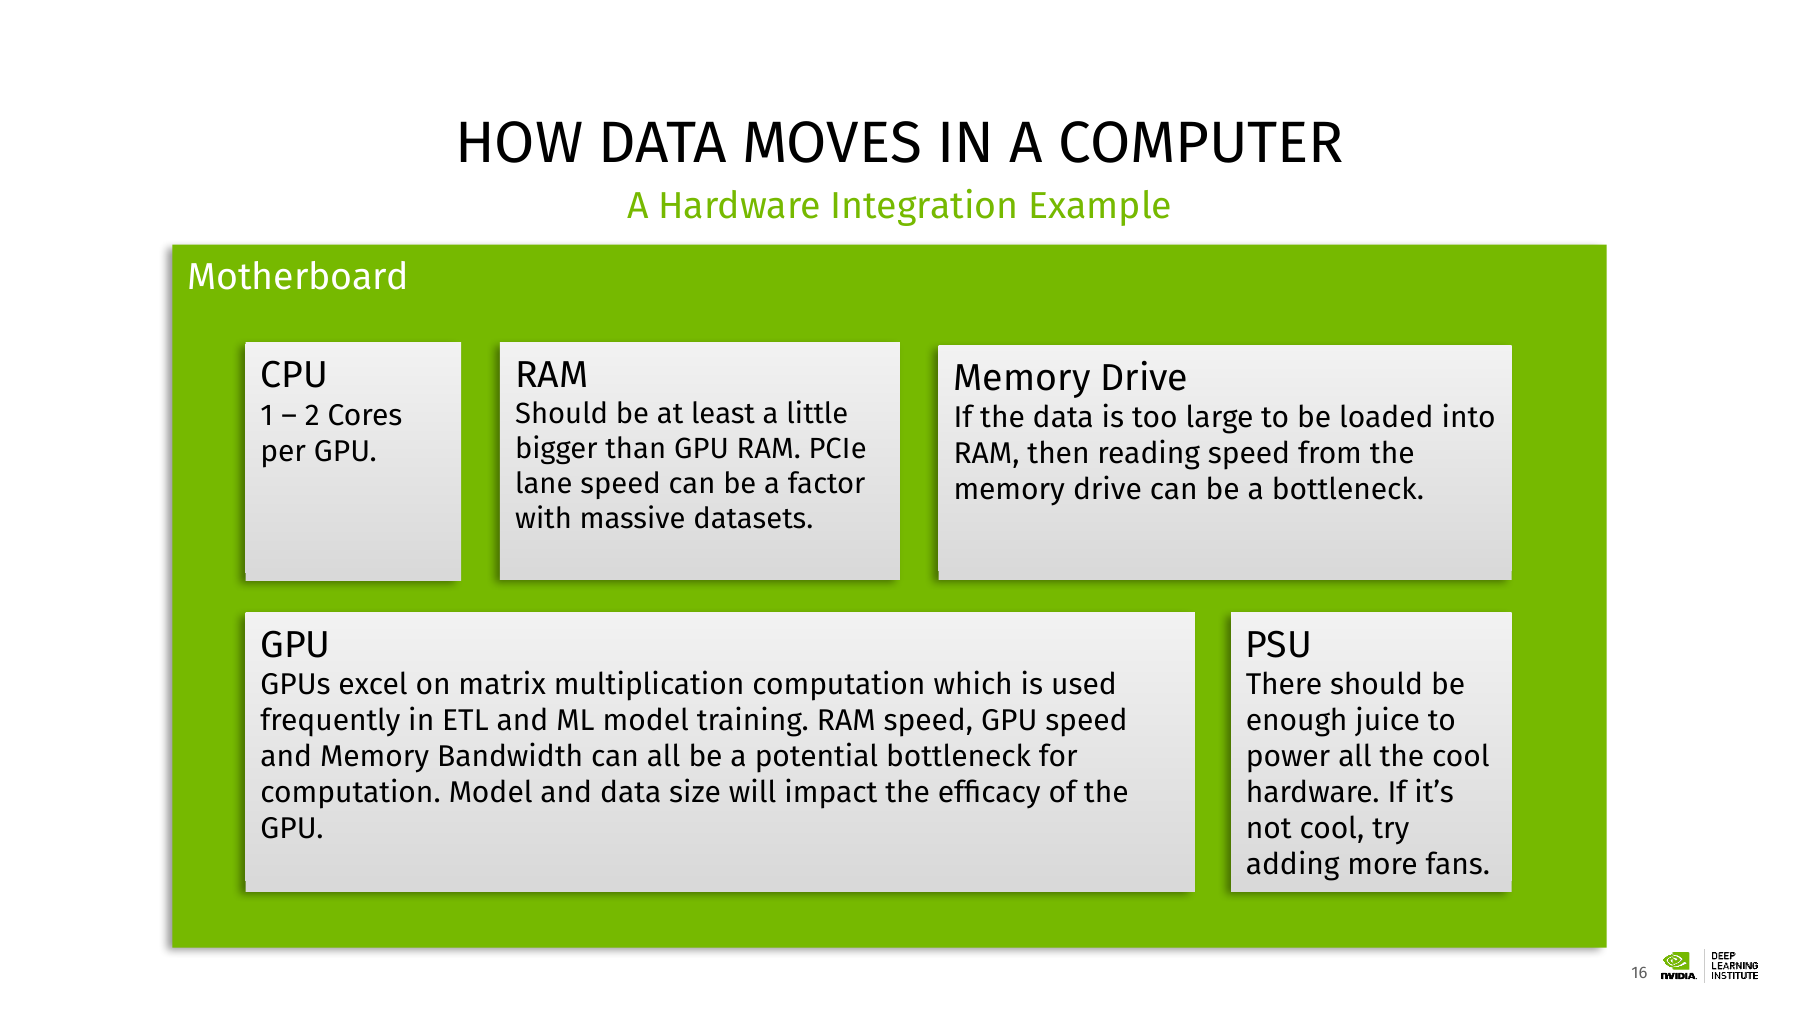

# How data Moves In a Computer
A Hardware Integration Example
Motherboard
RAM
Should be at least a little bigger than GPU RAM. PCIe lane speed can be a factor with massive datasets.
CPU
1 – 2 Cores per GPU.
Memory Drive
If the data is too large to be loaded into RAM, then reading speed from the memory drive can be a bottleneck.

GPU
GPUs excel on matrix multiplication computation which is used frequently in ETL and ML model training. RAM speed, GPU speed and Memory Bandwidth can all be a potential bottleneck for computation. Model and data size will impact the efficacy of the GPU.
PSU
There should be enough juice to power all the cool hardware. If it’s not cool, try adding more fans.